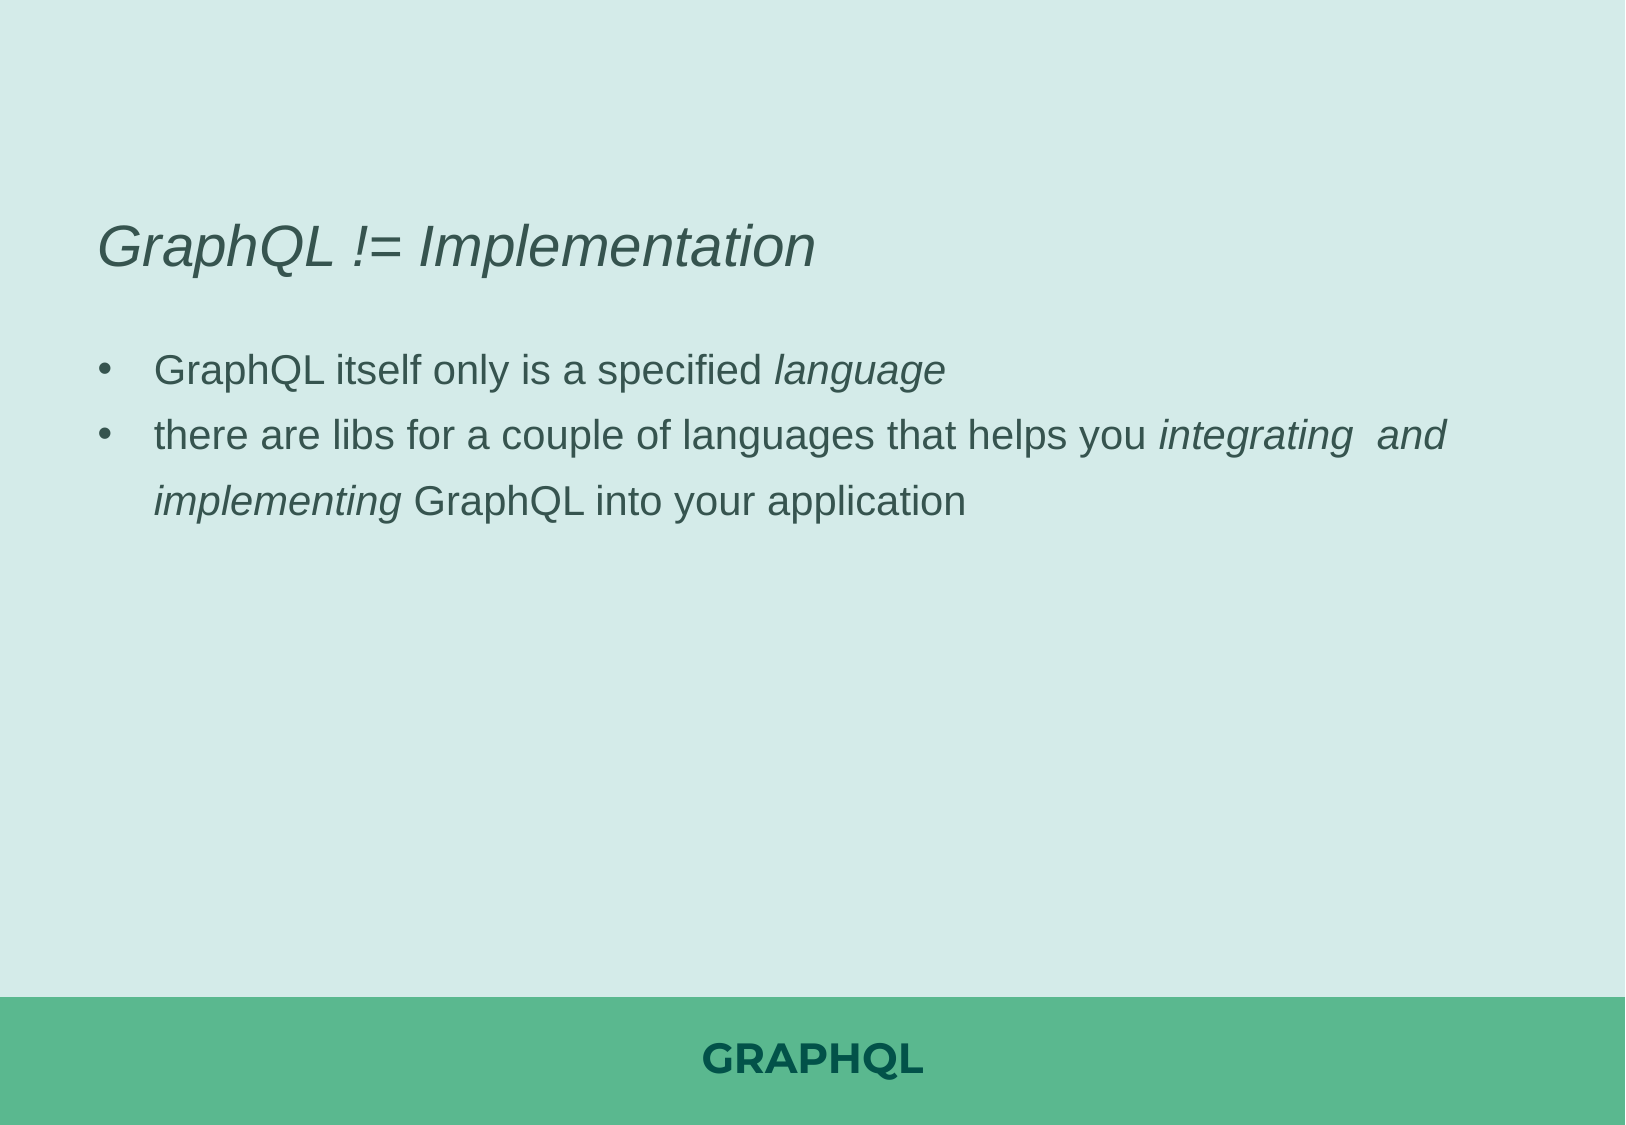

GraphQL != Implementation

GraphQL itself only is a specified language
there are libs for a couple of languages that helps you integrating  and implementing GraphQL into your application
# GraphQL